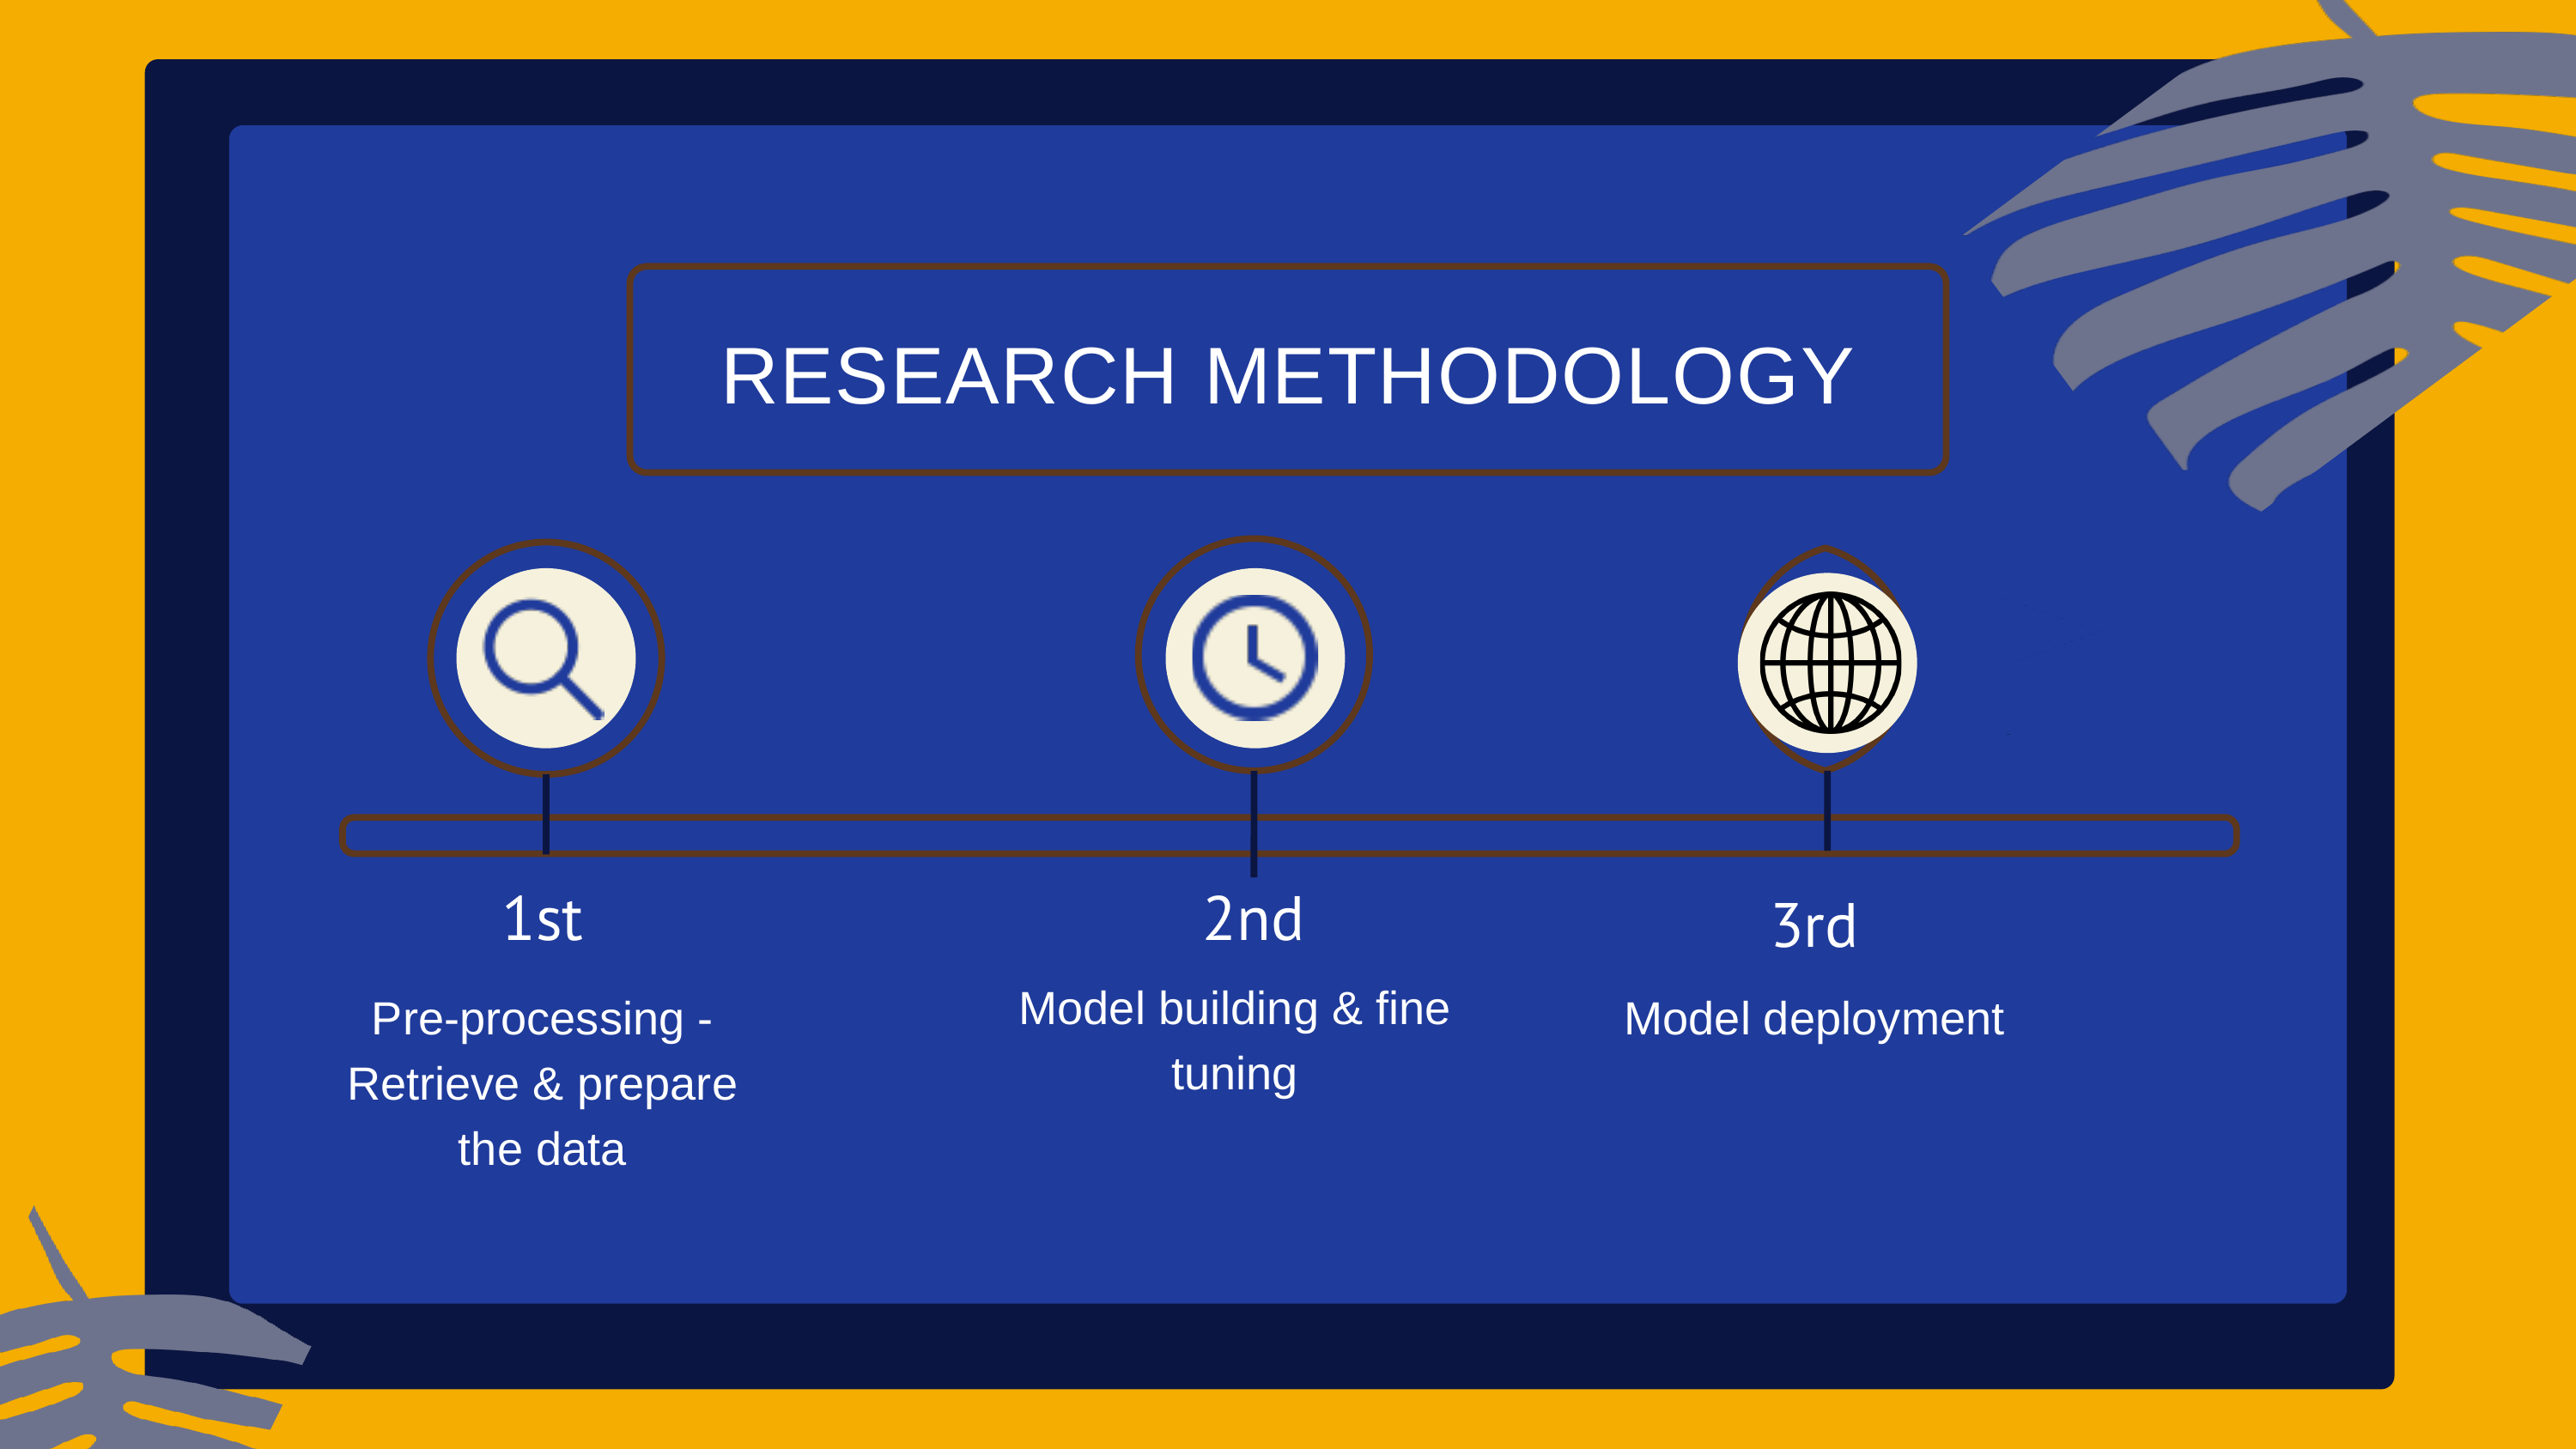

RESEARCH METHODOLOGY

2nd
1st
3rd
Model building & fine tuning
Pre-processing - Retrieve & prepare the data
Model deployment